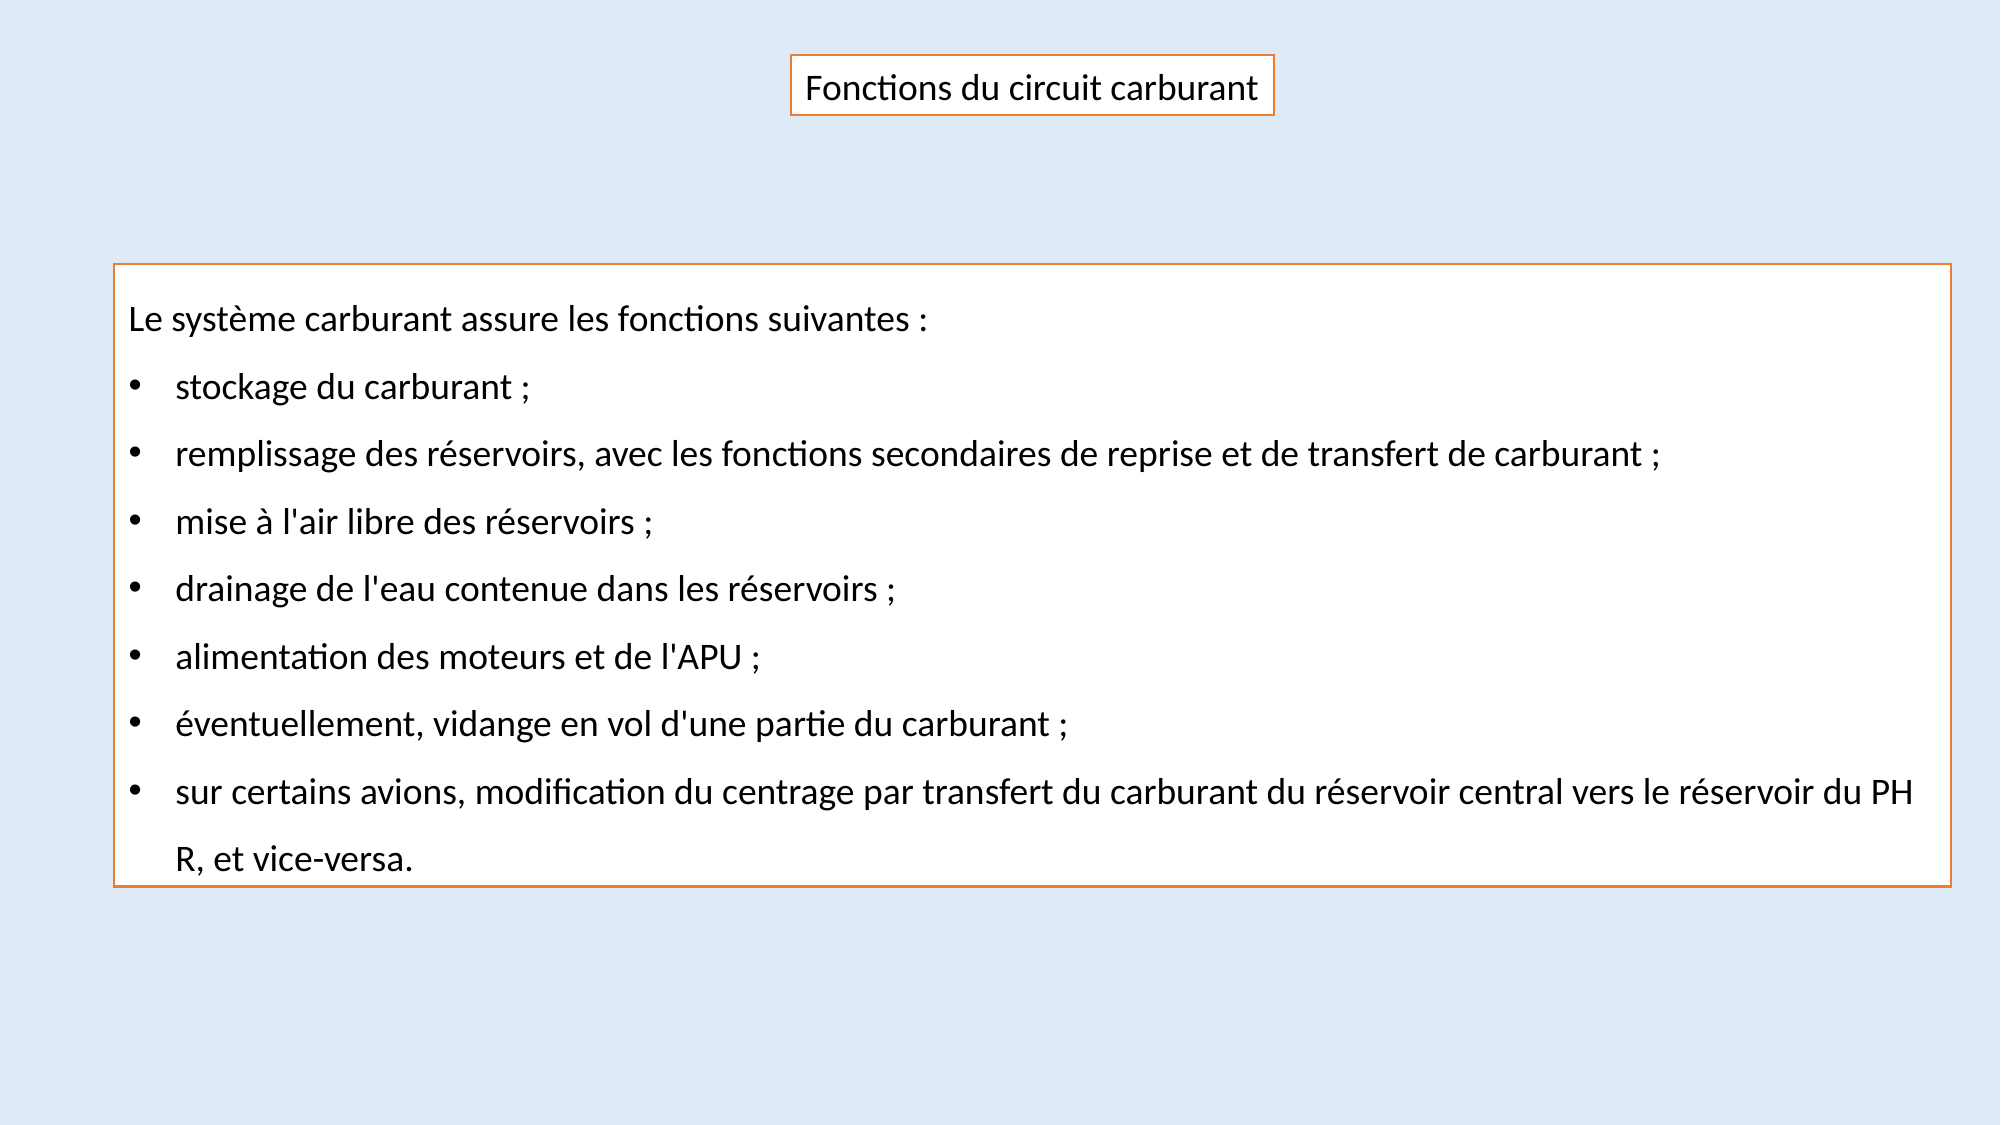

Fonctions du circuit carburant
Le système carburant assure les fonctions suivantes :
stockage du carburant ;
remplissage des réservoirs, avec les fonctions secondaires de reprise et de transfert de carburant ;
mise à l'air libre des réservoirs ;
drainage de l'eau contenue dans les réservoirs ;
alimentation des moteurs et de l'APU ;
éventuellement, vidange en vol d'une partie du carburant ;
sur certains avions, modification du centrage par transfert du carburant du réservoir central vers le réservoir du PH R, et vice-versa.